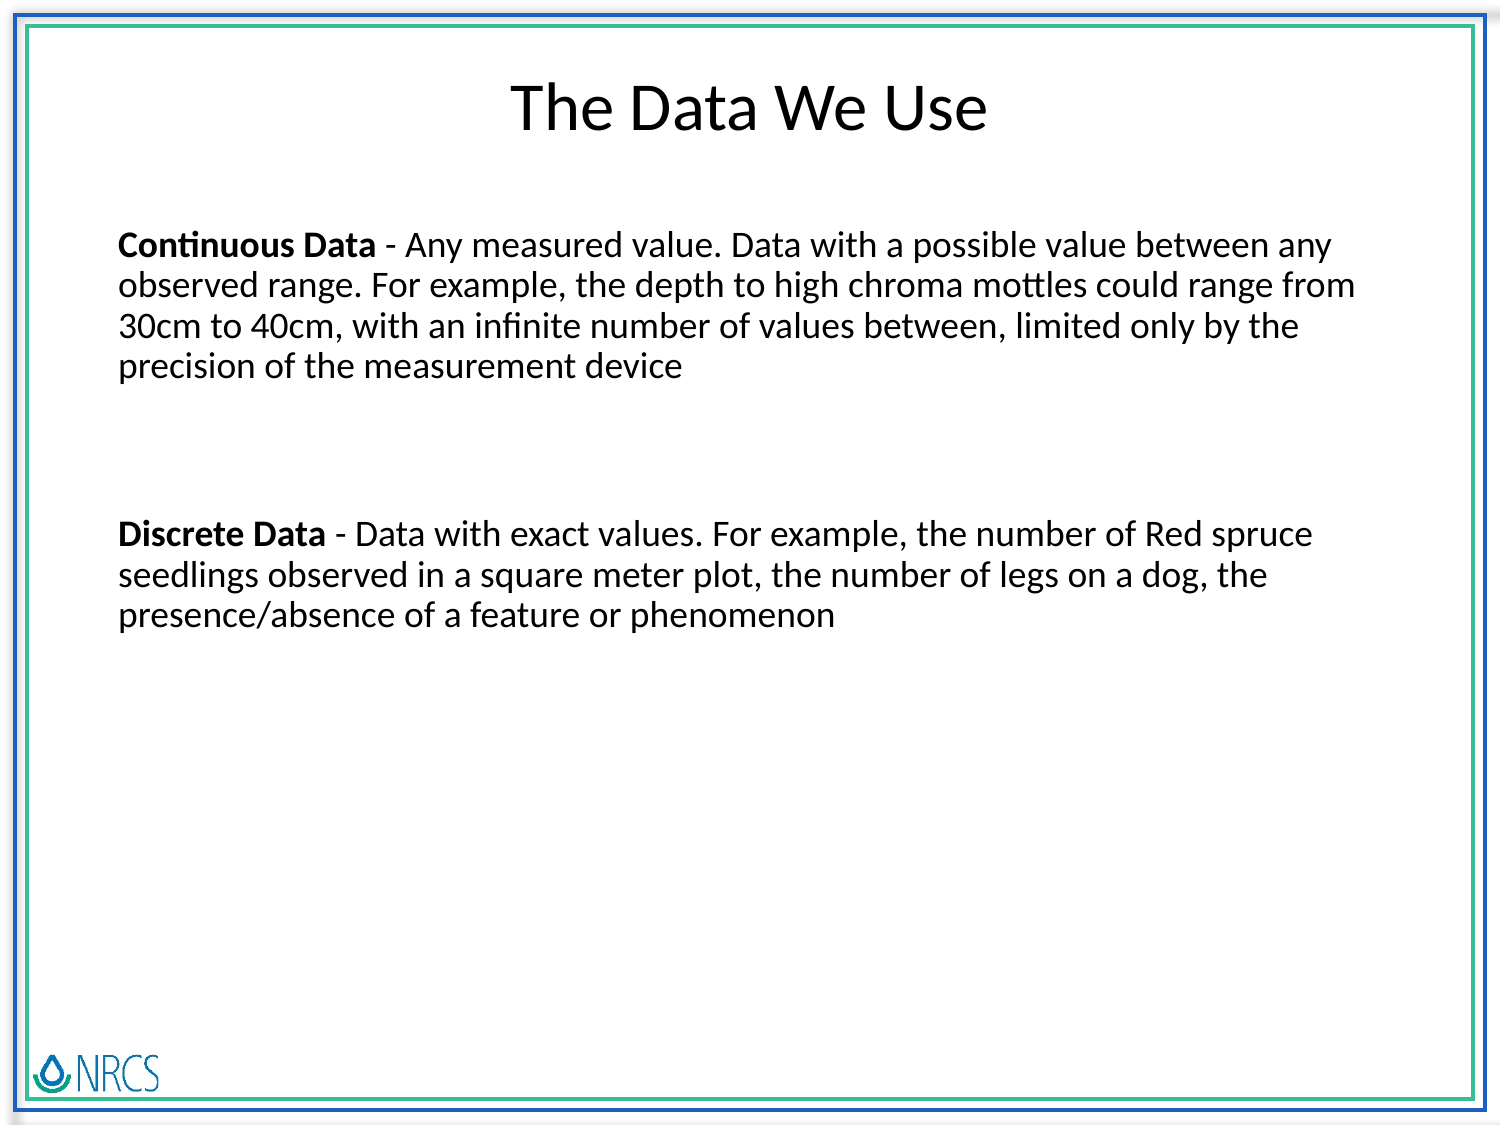

# The Data We Use
Continuous Data - Any measured value. Data with a possible value between any observed range. For example, the depth to high chroma mottles could range from 30cm to 40cm, with an infinite number of values between, limited only by the precision of the measurement device

Discrete Data - Data with exact values. For example, the number of Red spruce seedlings observed in a square meter plot, the number of legs on a dog, the presence/absence of a feature or phenomenon